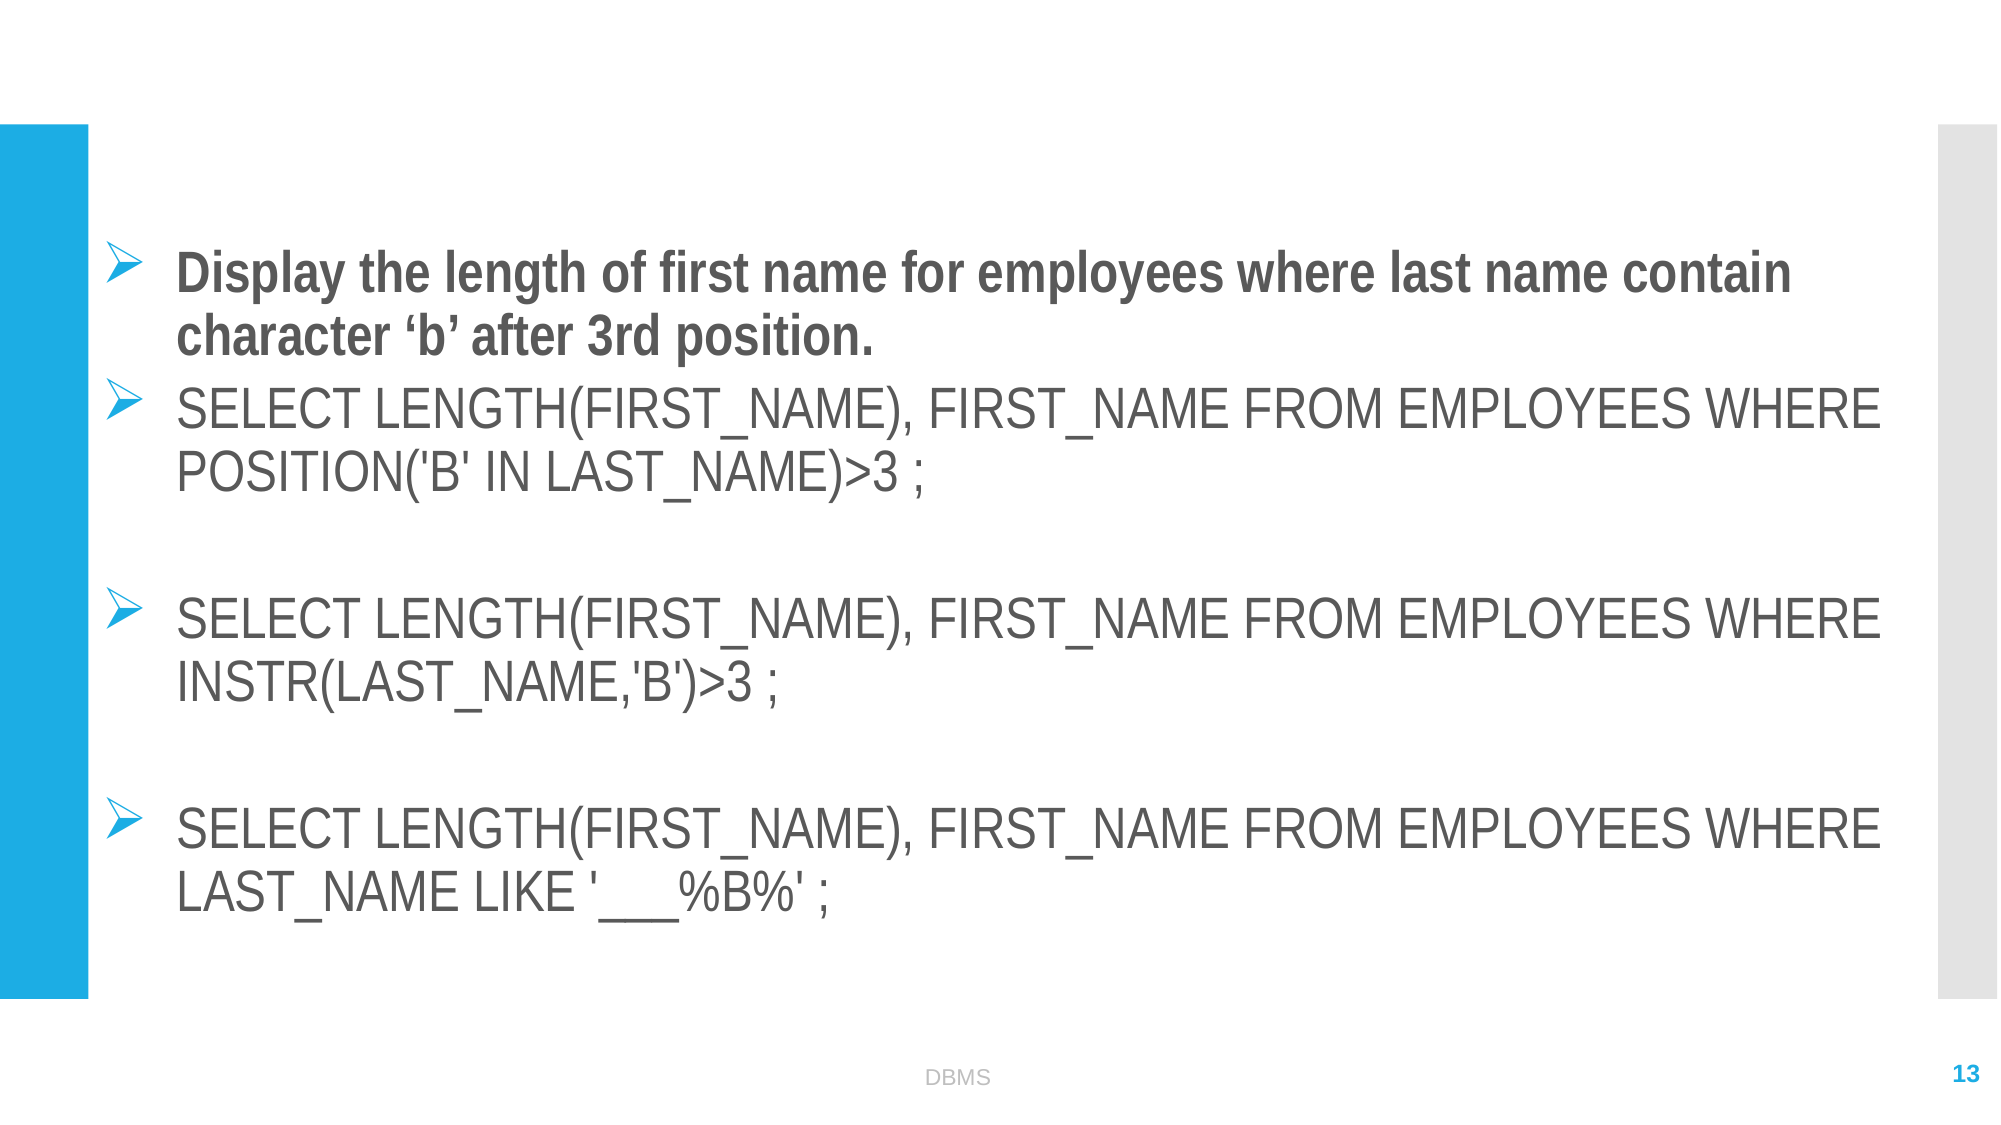

Display the length of first name for employees where last name contain character ‘b’ after 3rd position.
SELECT LENGTH(FIRST_NAME), FIRST_NAME FROM EMPLOYEES WHERE POSITION('B' IN LAST_NAME)>3 ;

SELECT LENGTH(FIRST_NAME), FIRST_NAME FROM EMPLOYEES WHERE INSTR(LAST_NAME,'B')>3 ;

SELECT LENGTH(FIRST_NAME), FIRST_NAME FROM EMPLOYEES WHERE LAST_NAME LIKE '___%B%' ;

13
DBMS